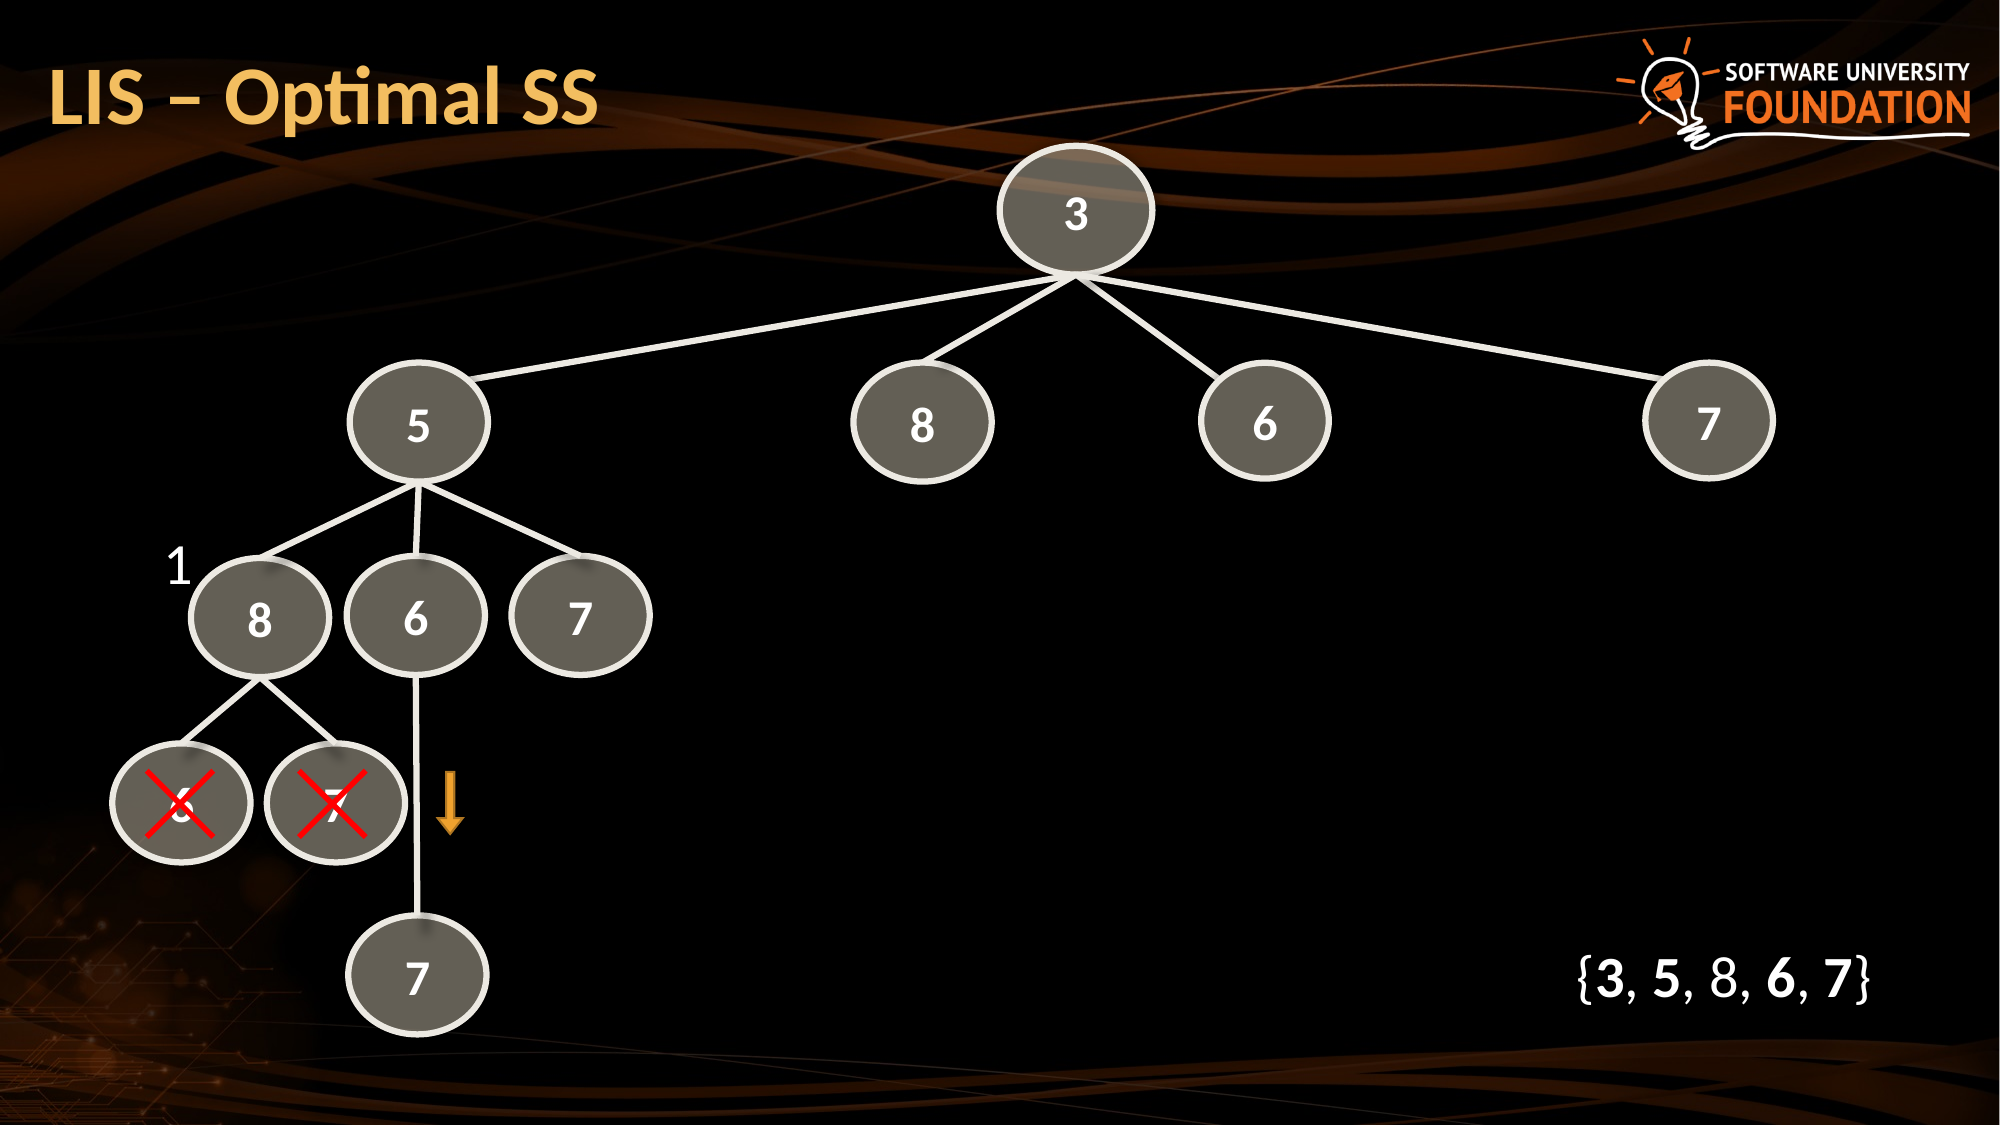

# LIS – Optimal SS
3
5
8
7
6
1
6
7
8

6
7

7
 {3, 5, 8, 6, 7}